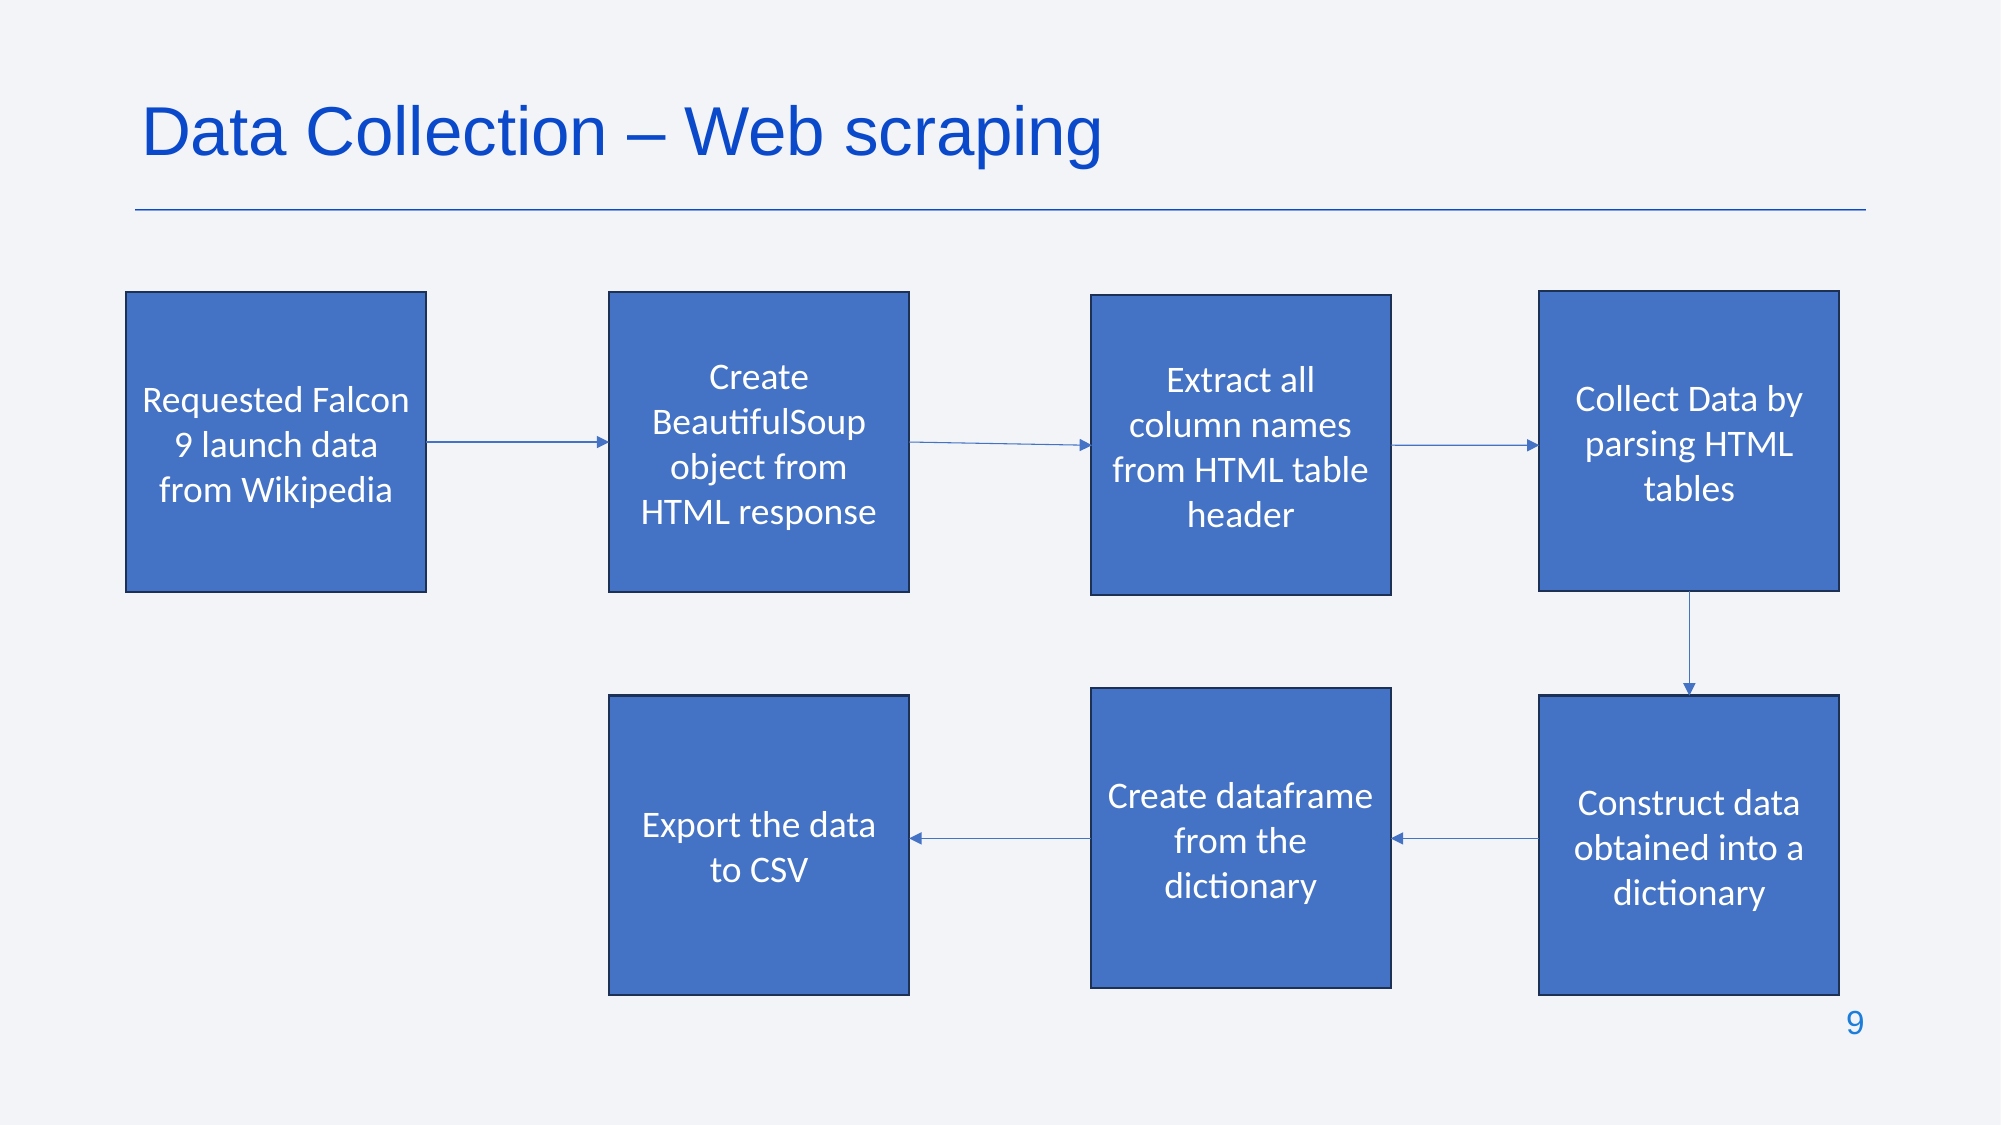

Data Collection – Web scraping
Collect Data by parsing HTML tables
Requested Falcon 9 launch data from Wikipedia
Create BeautifulSoup object from HTML response
Extract all column names from HTML table header
Create dataframe from the dictionary
Export the data to CSV
Construct data obtained into a dictionary
9